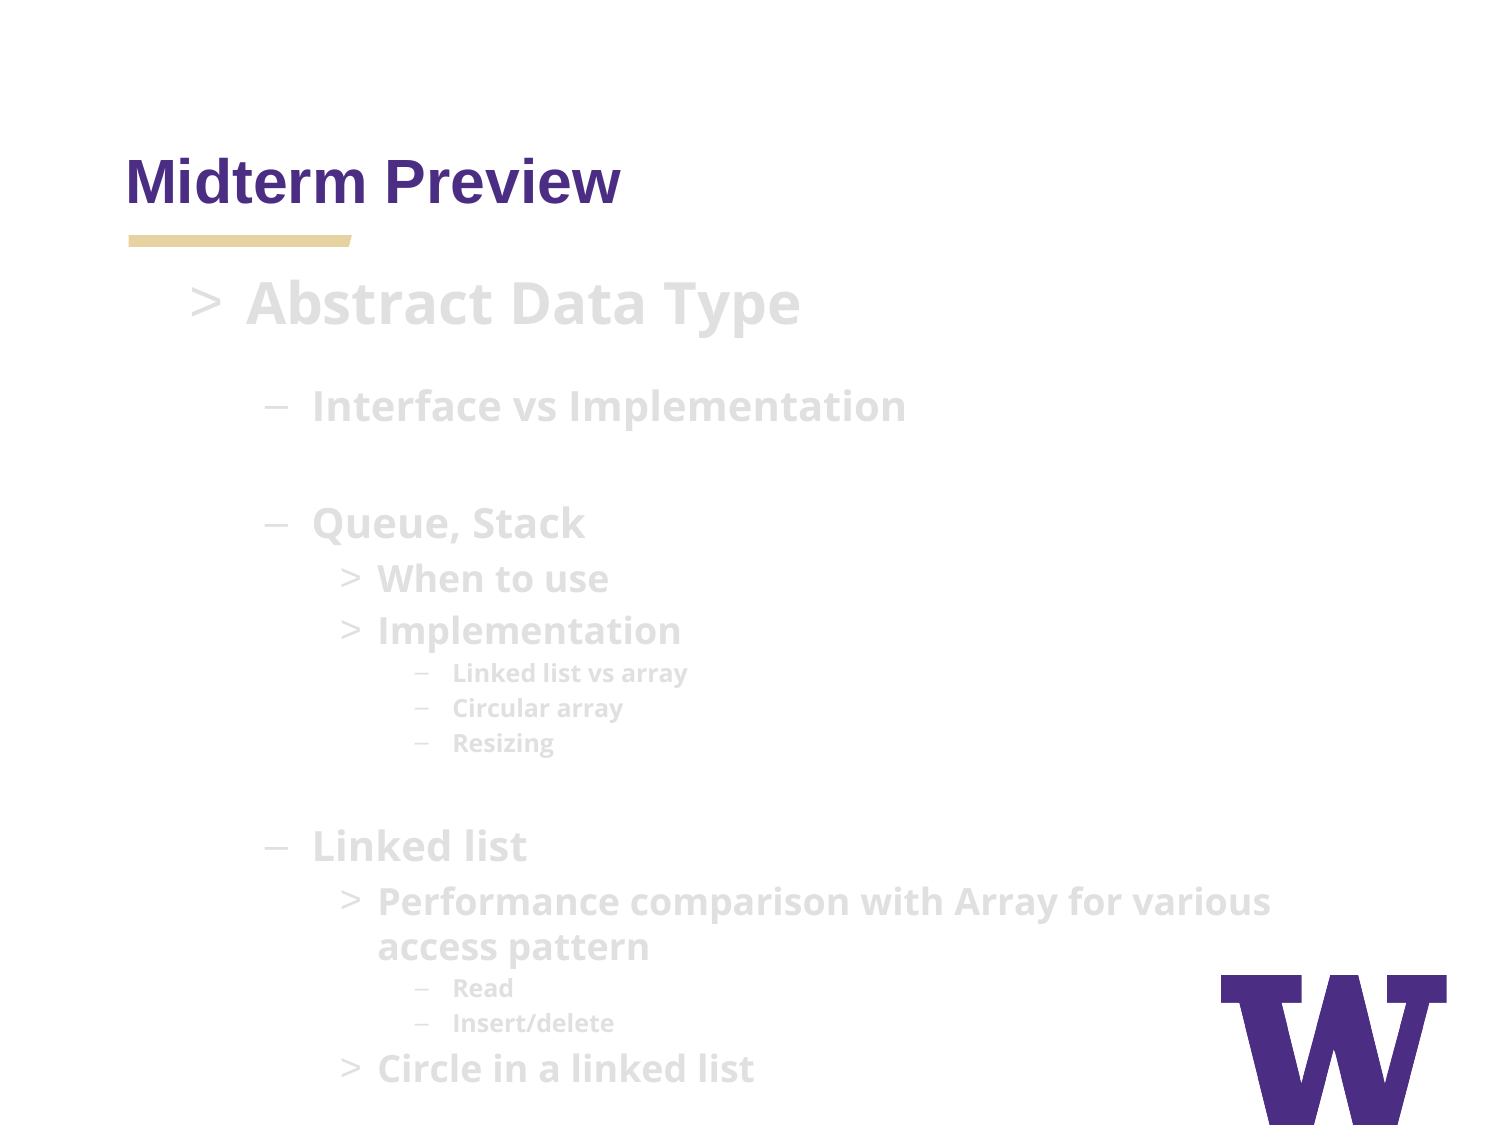

# Midterm Preview
Abstract Data Type

Interface vs Implementation

Queue, Stack
When to use
Implementation
Linked list vs array
Circular array
Resizing

Linked list
Performance comparison with Array for various access pattern
Read
Insert/delete
Circle in a linked list